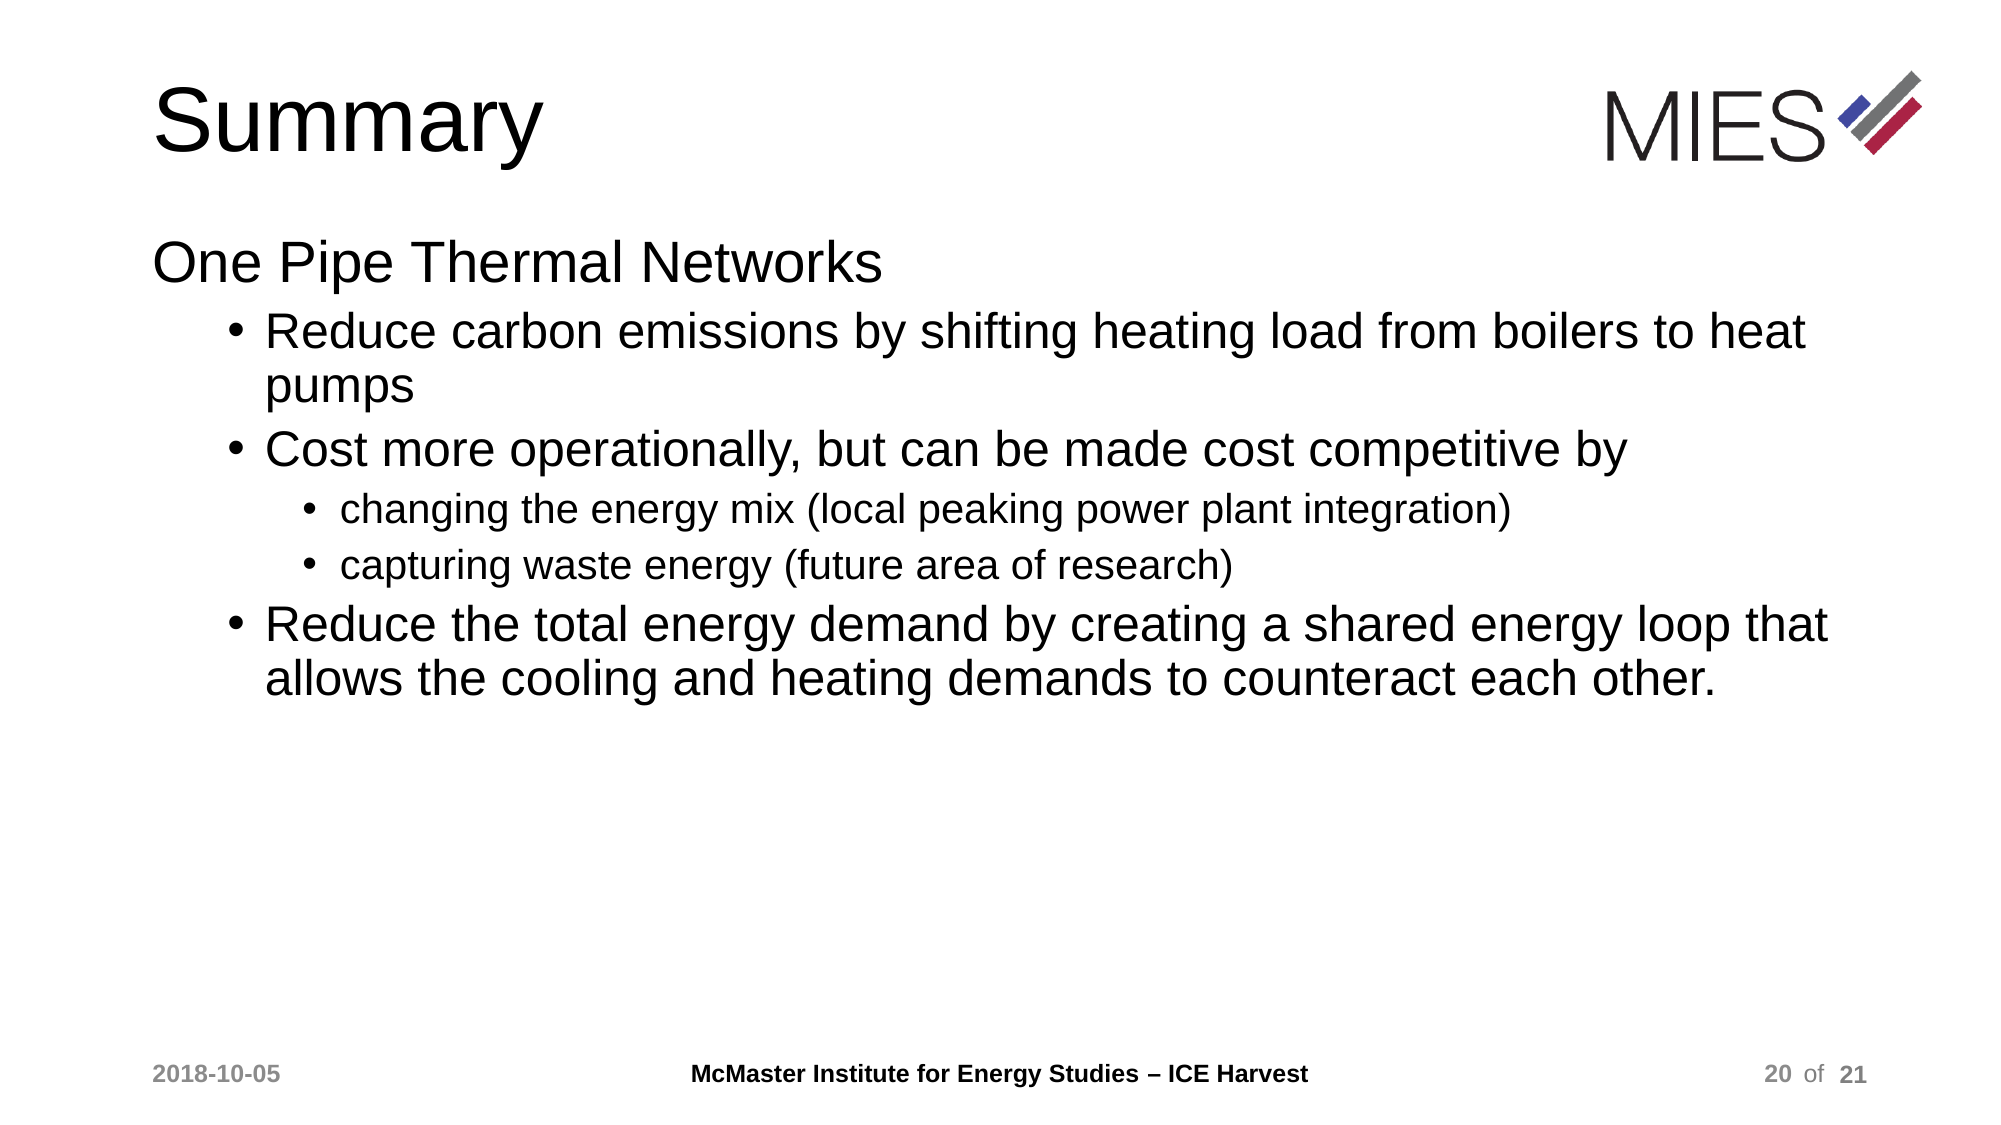

# Summary
One Pipe Thermal Networks
Reduce carbon emissions by shifting heating load from boilers to heat pumps
Cost more operationally, but can be made cost competitive by
changing the energy mix (local peaking power plant integration)
capturing waste energy (future area of research)
Reduce the total energy demand by creating a shared energy loop that allows the cooling and heating demands to counteract each other.

20
2018-10-05
21